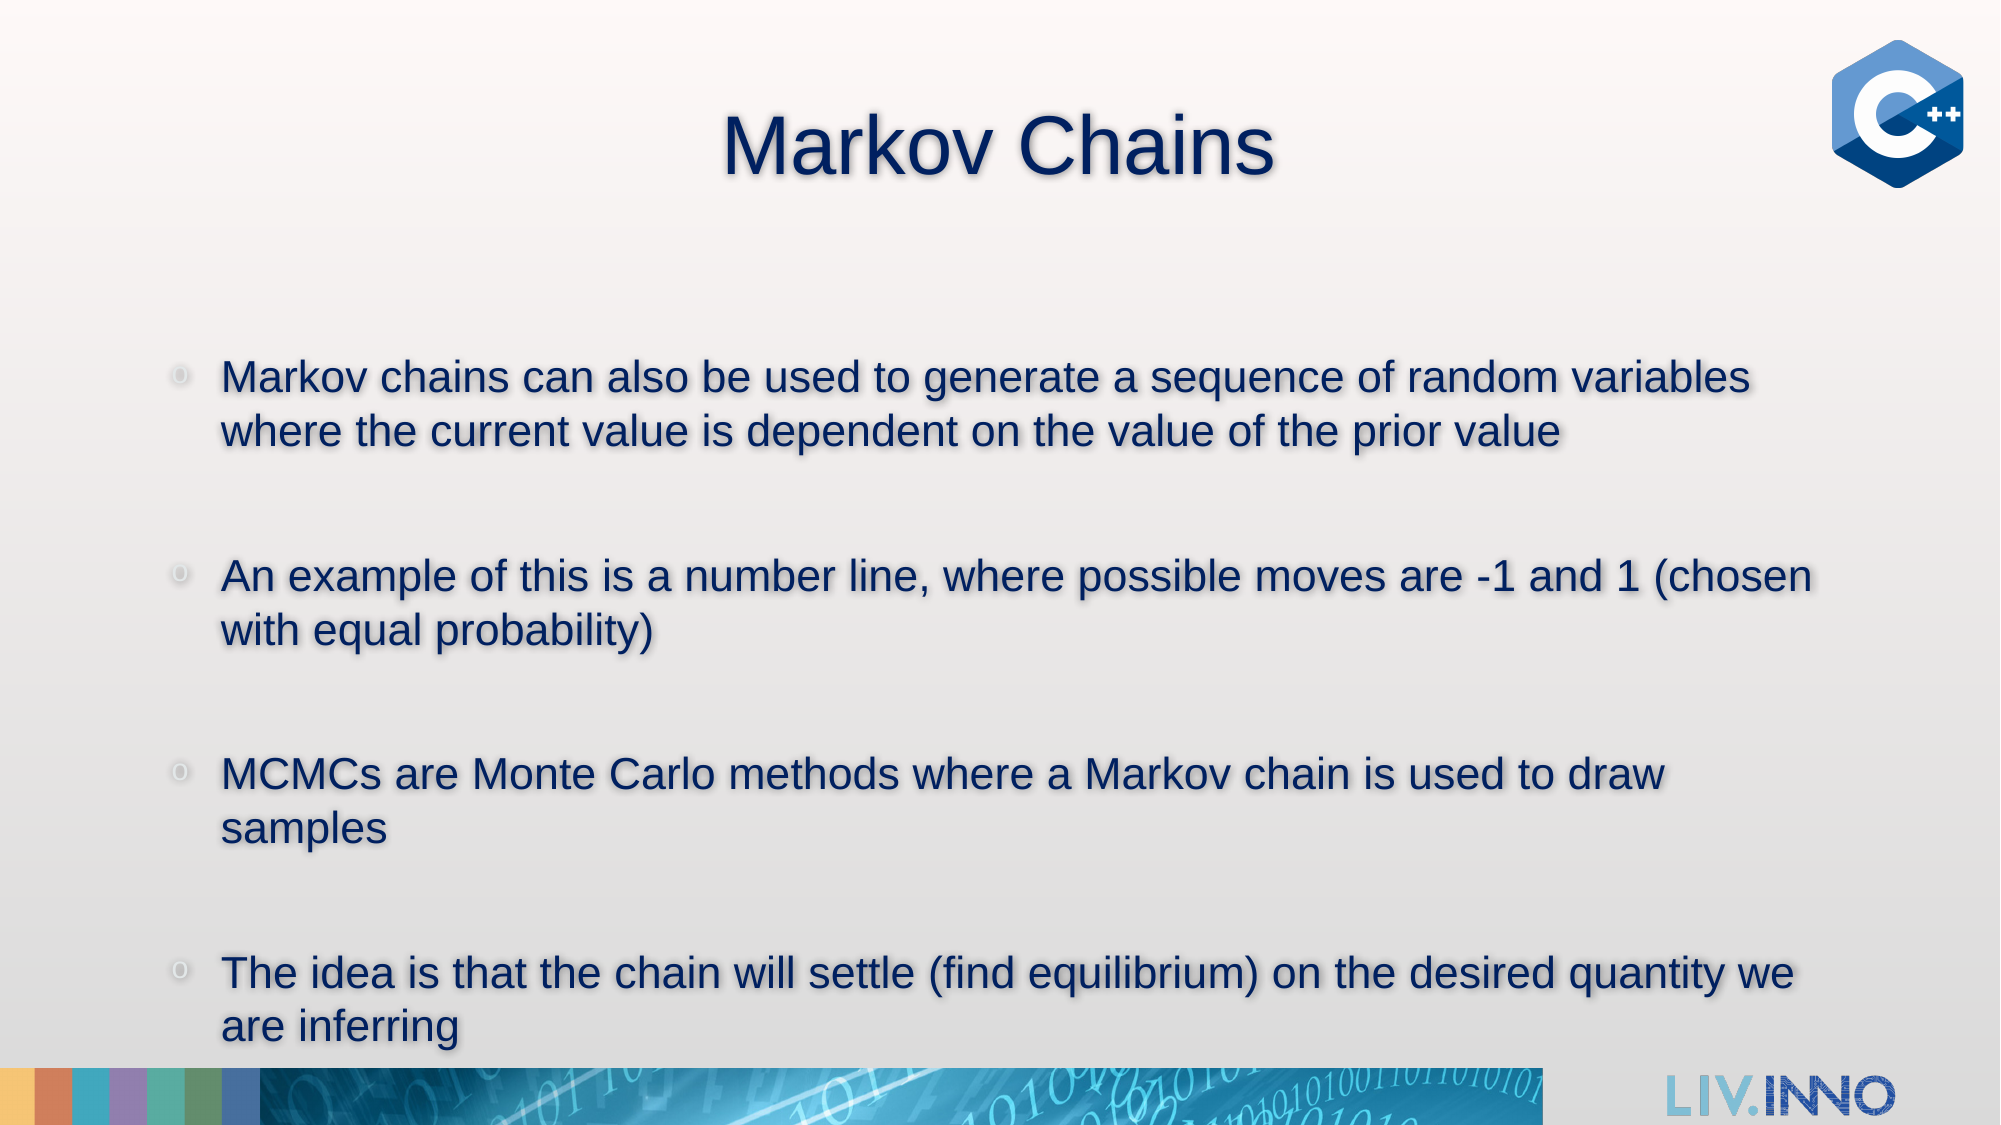

# Markov Chains
Markov chains can also be used to generate a sequence of random variables where the current value is dependent on the value of the prior value

An example of this is a number line, where possible moves are -1 and 1 (chosen with equal probability)

MCMCs are Monte Carlo methods where a Markov chain is used to draw samples

The idea is that the chain will settle (find equilibrium) on the desired quantity we are inferring